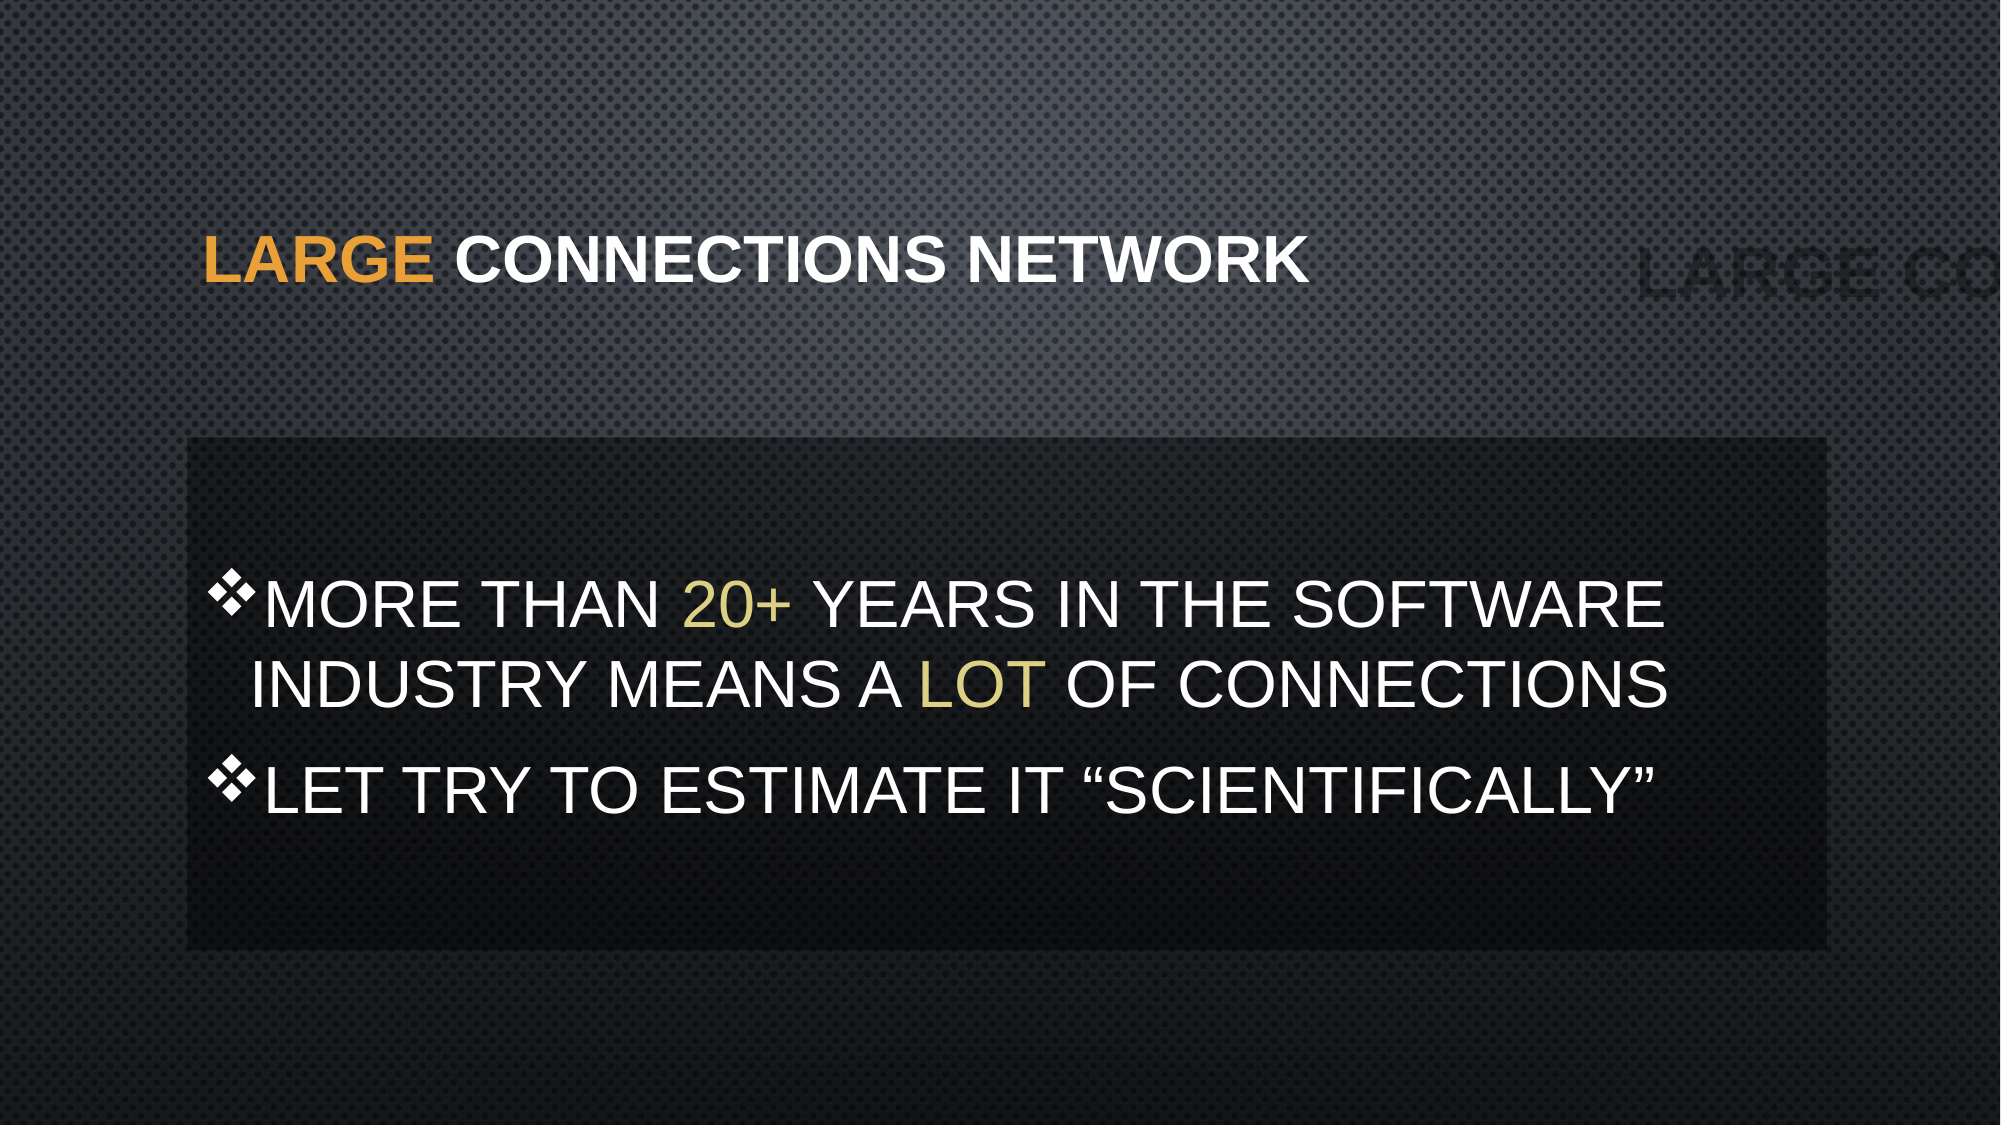

# Large connections network
Large connections network
More than 20+ years in the software industry means a lot of connections
Let try to estimate it “scientifically”